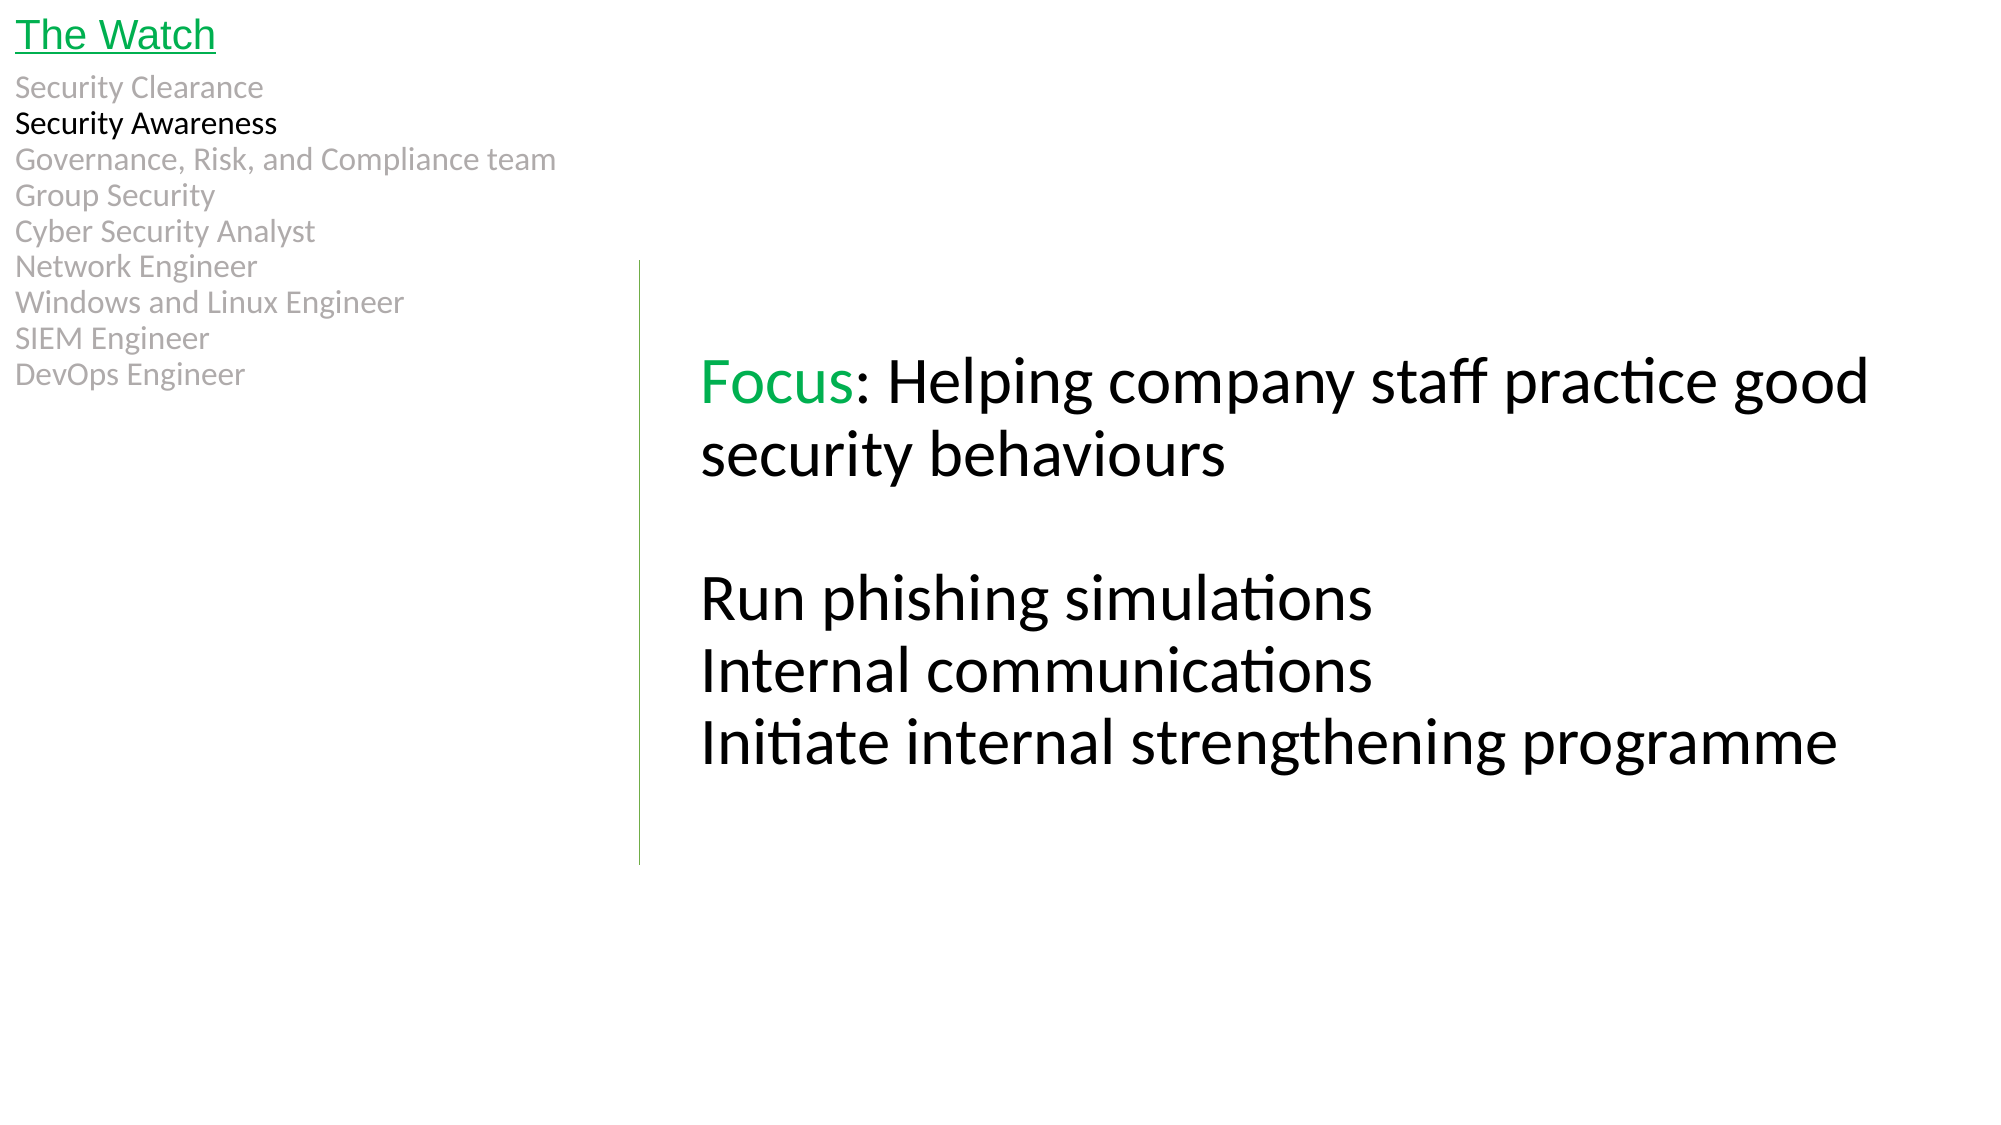

# Focus: Helping company staff practice good security behaviours Run phishing simulations Internal communications Initiate internal strengthening programme
The Watch
Security Clearance
Security Awareness
Governance, Risk, and Compliance team
Group Security
Cyber Security Analyst
Network Engineer
Windows and Linux Engineer
SIEM Engineer
DevOps Engineer